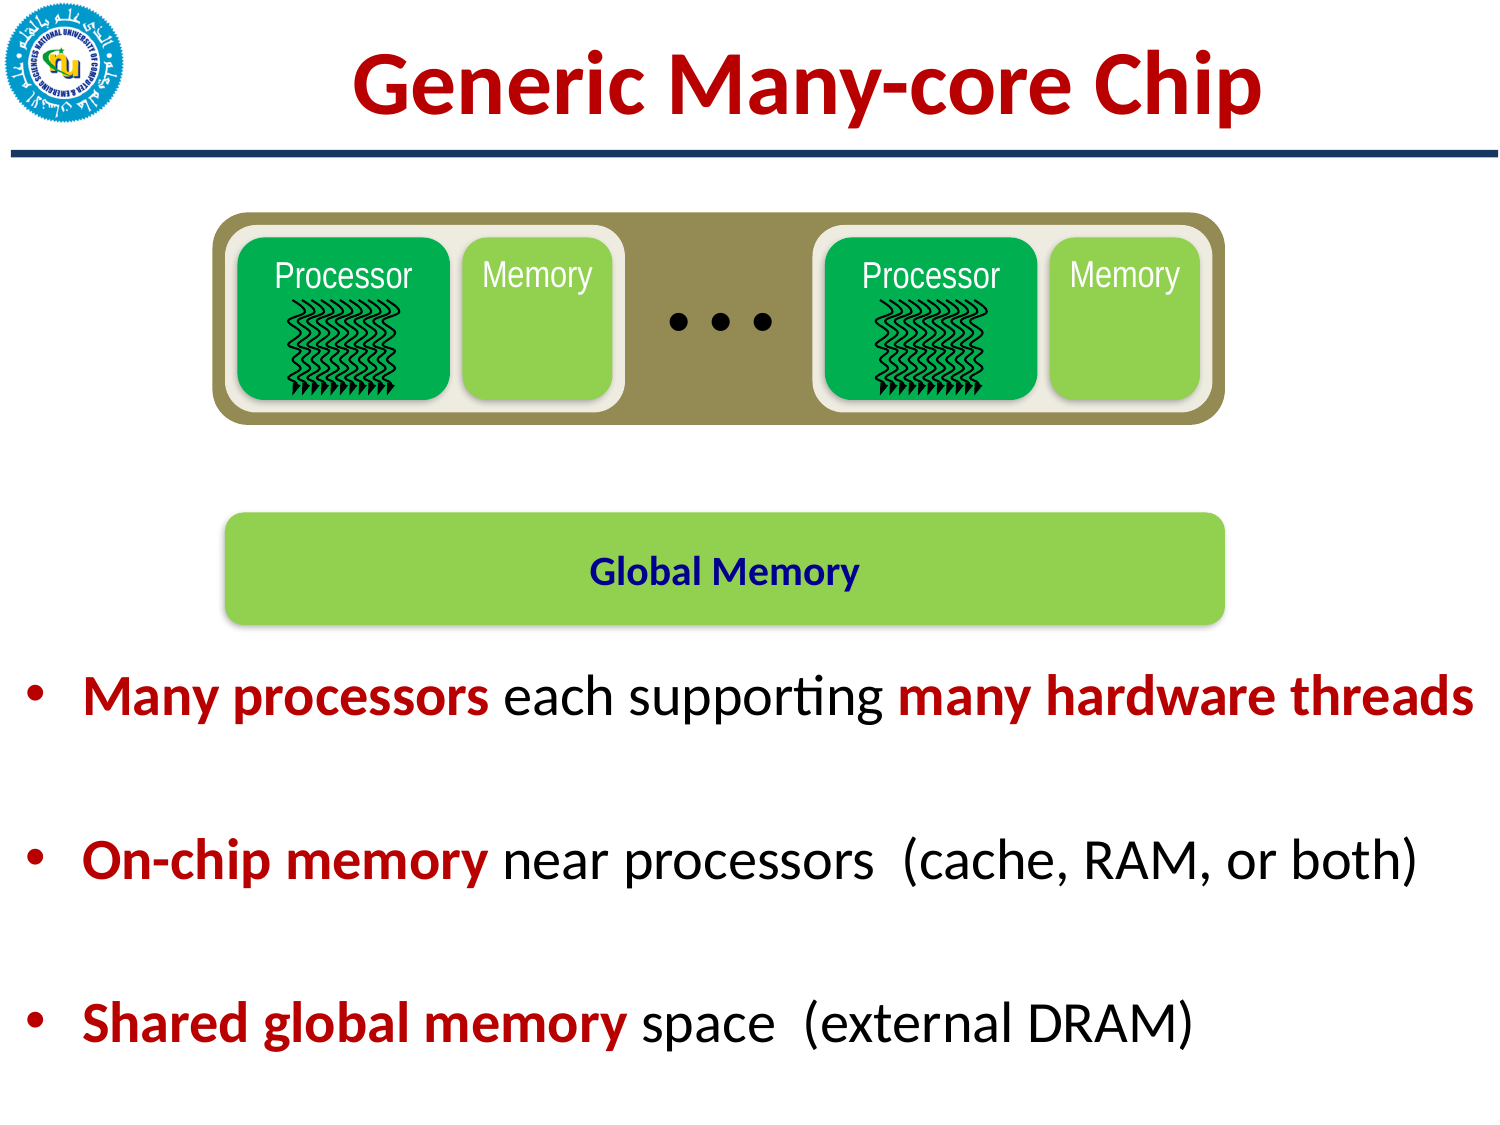

# Generic Many-core Chip

Processor
Memory

Processor
Memory

• • •
Global Memory
Many processors each supporting many hardware threads

On-chip memory near processors  (cache, RAM, or both)

Shared global memory space  (external DRAM)